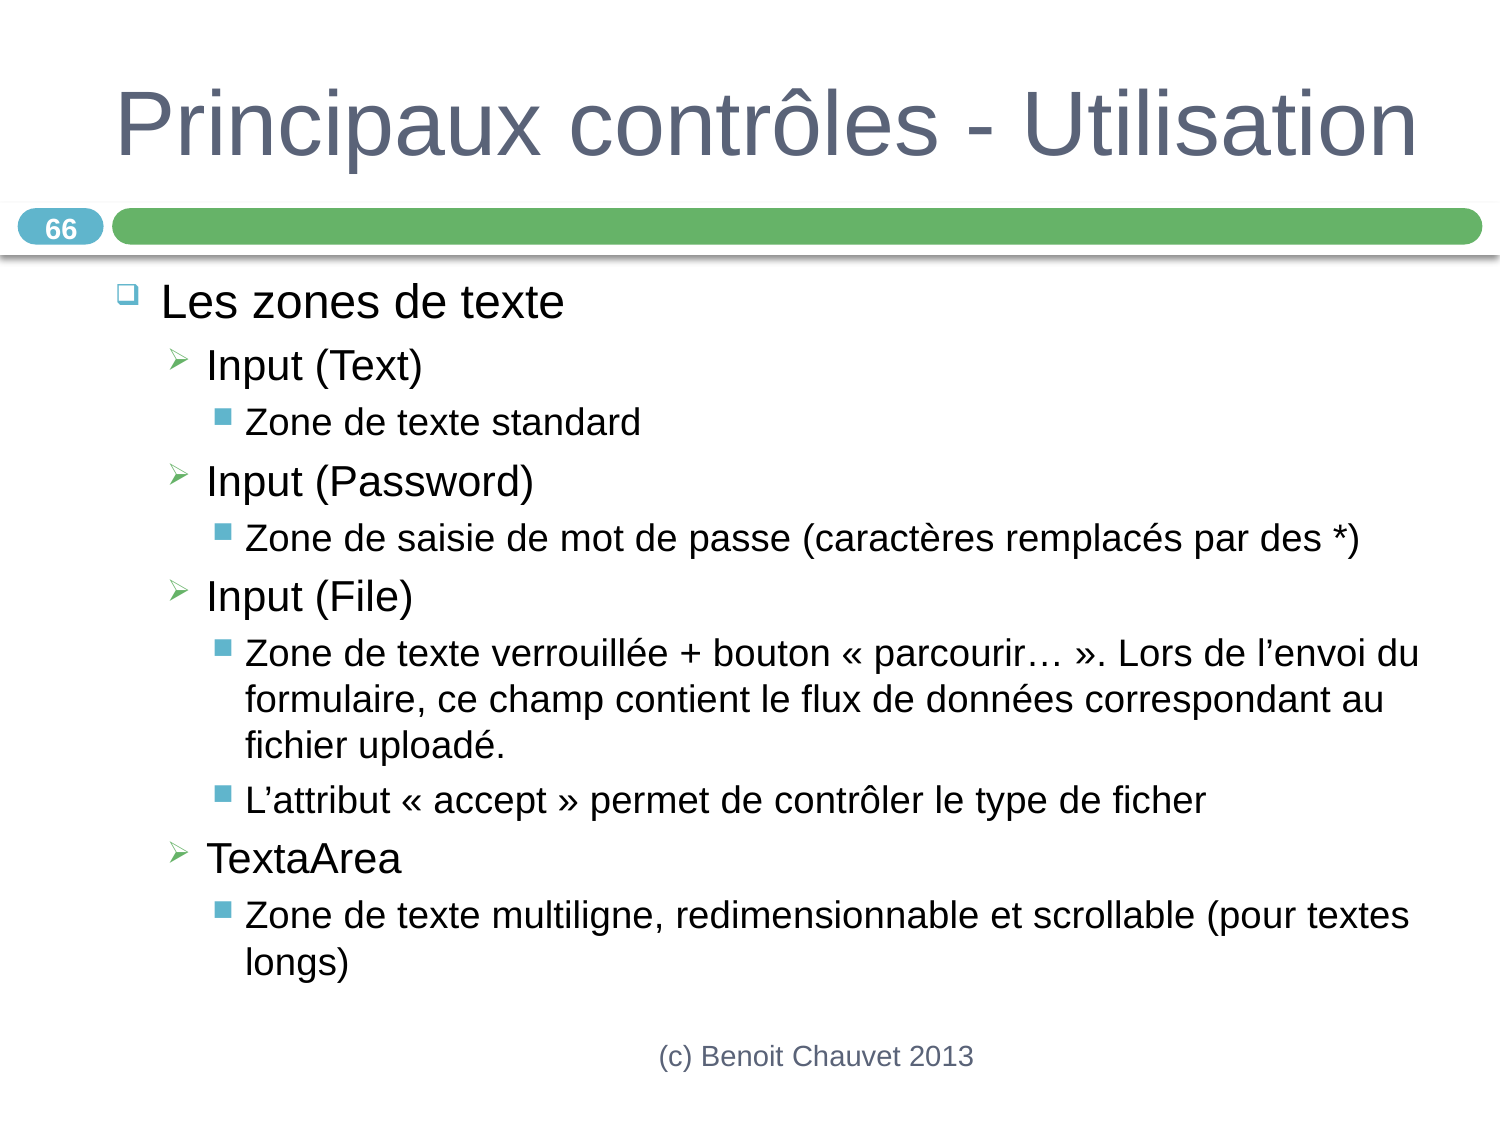

# Principaux contrôles - Utilisation
66
Les zones de texte
Input (Text)
Zone de texte standard
Input (Password)
Zone de saisie de mot de passe (caractères remplacés par des *)
Input (File)
Zone de texte verrouillée + bouton « parcourir… ». Lors de l’envoi du formulaire, ce champ contient le flux de données correspondant au fichier uploadé.
L’attribut « accept » permet de contrôler le type de ficher
TextaArea
Zone de texte multiligne, redimensionnable et scrollable (pour textes longs)
(c) Benoit Chauvet 2013